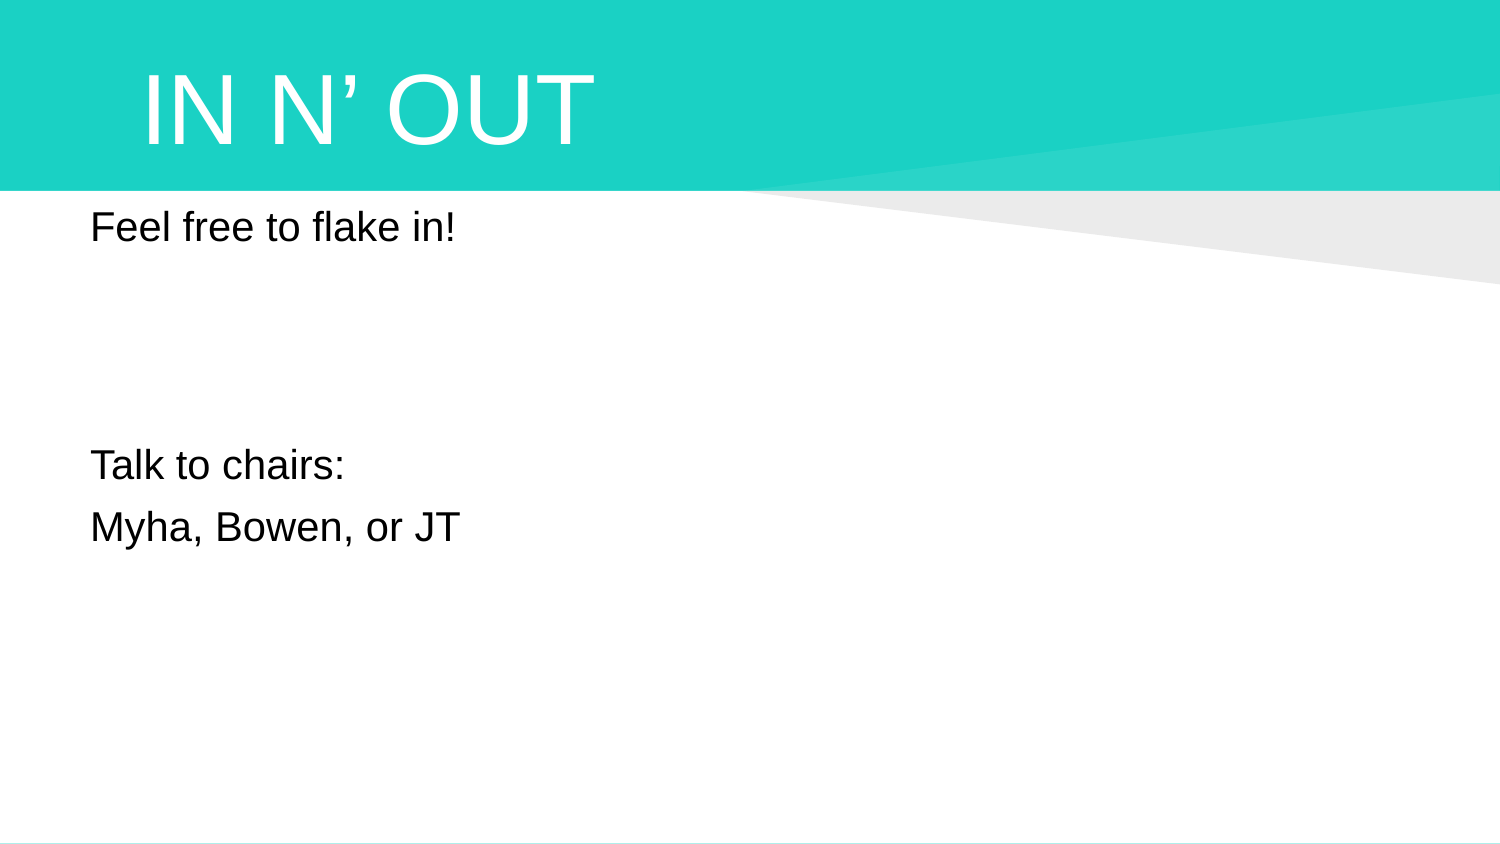

# IN N’ OUT
Feel free to flake in!

Talk to chairs:
Myha, Bowen, or JT